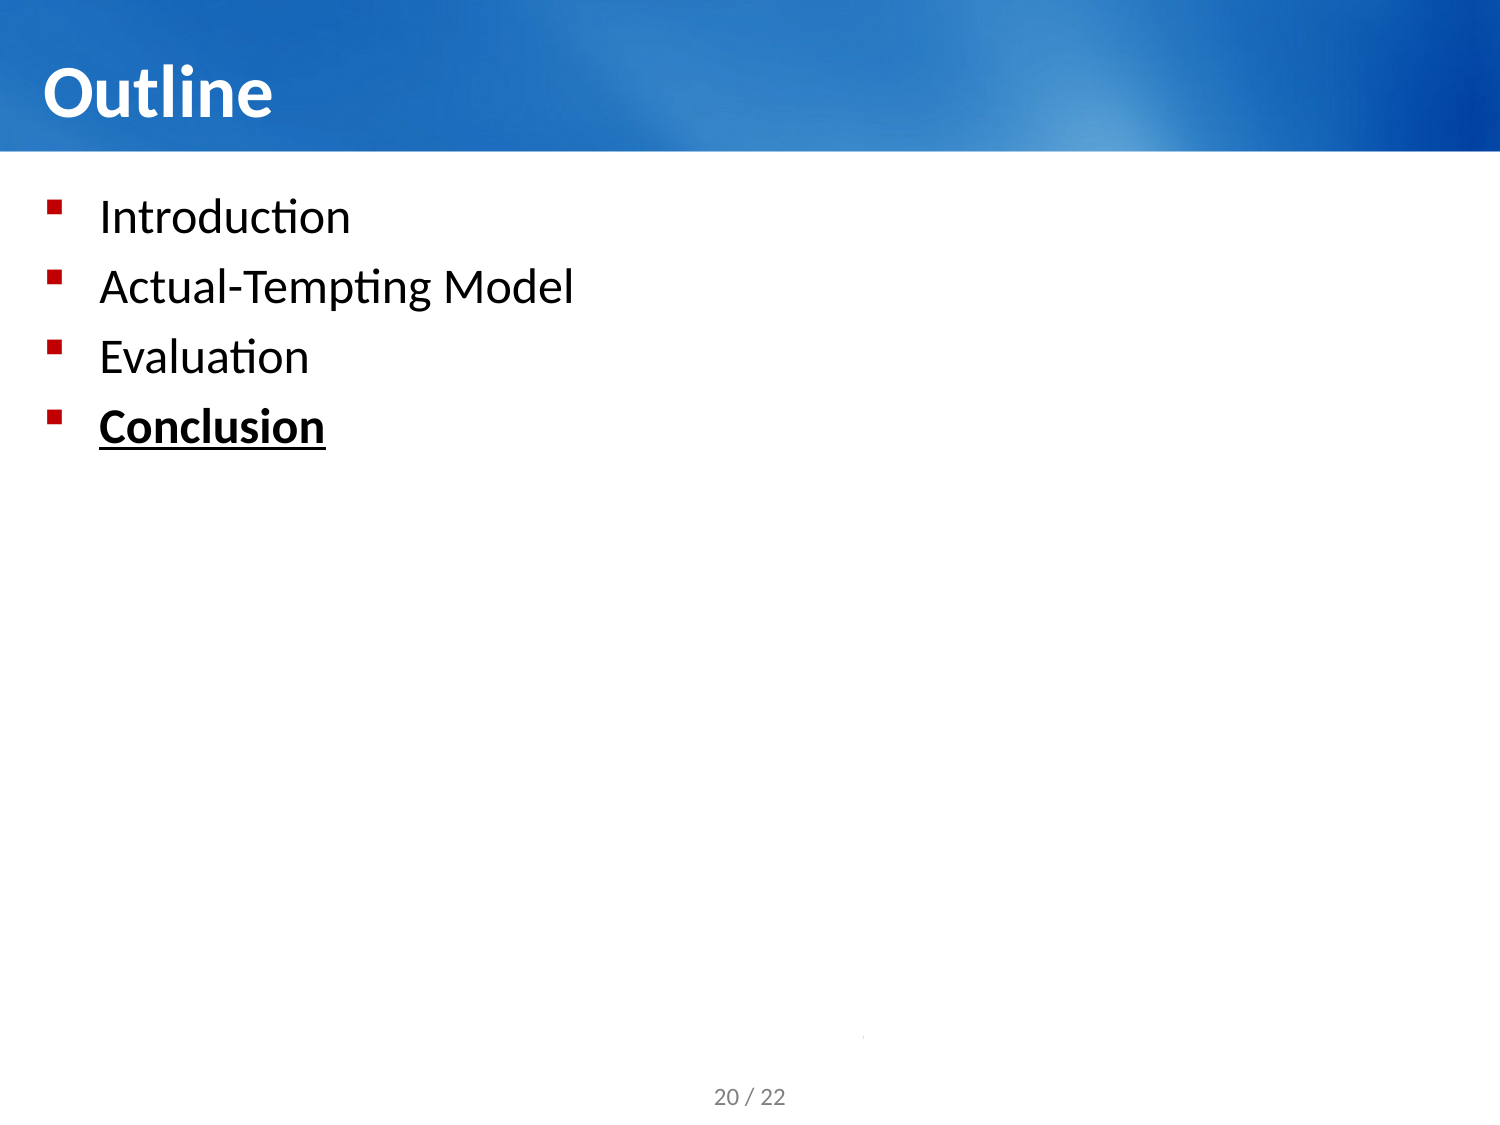

# Outline
Introduction
Actual-Tempting Model
Evaluation
Conclusion
20 / 22